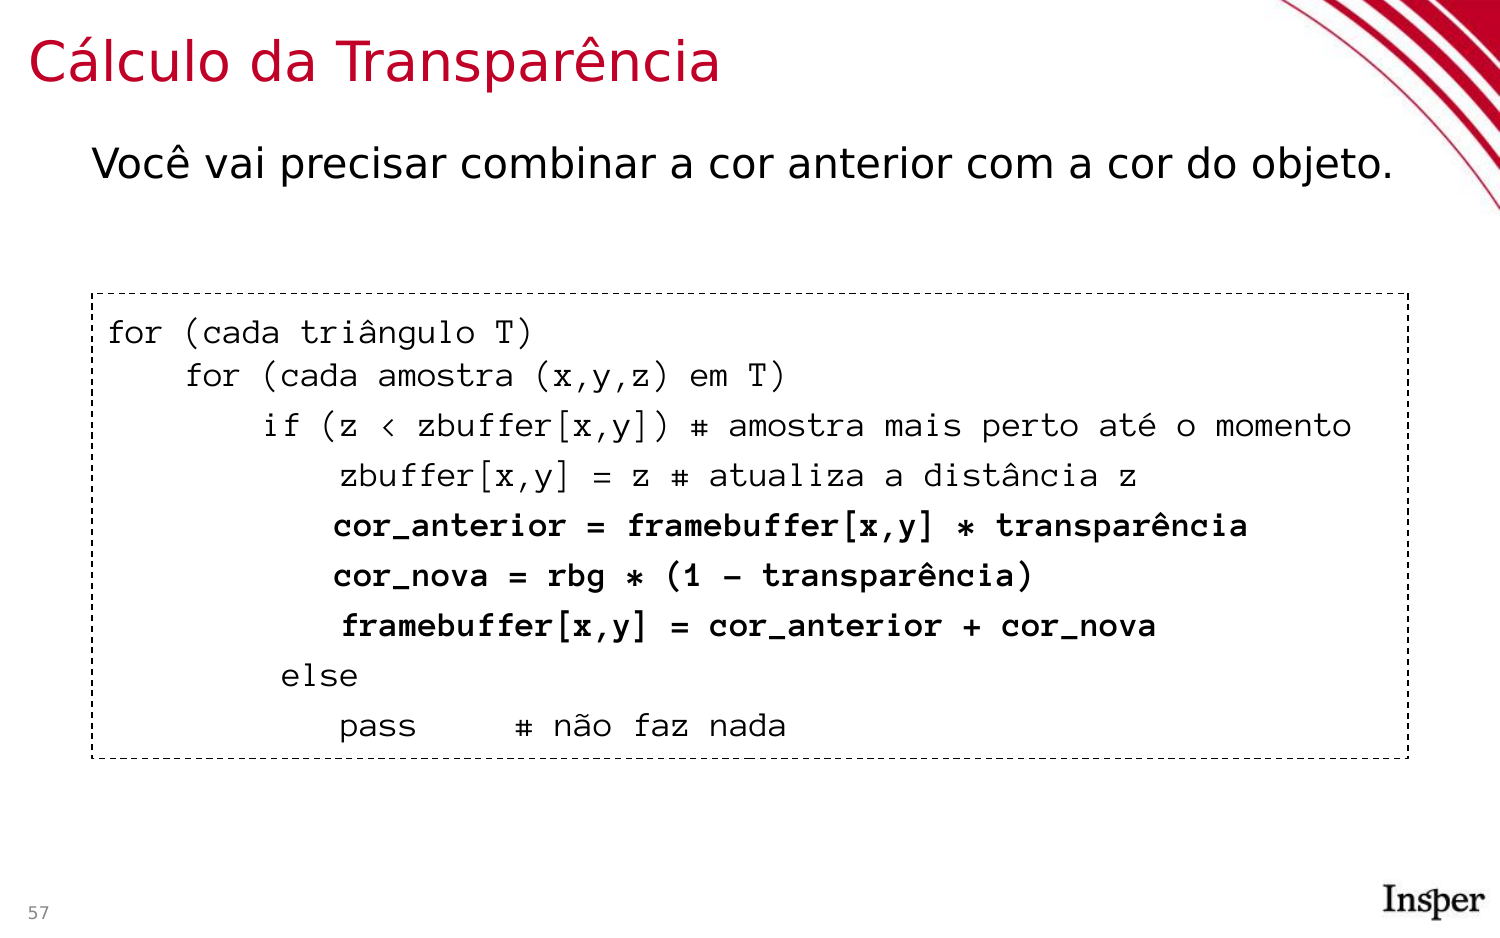

# Cálculo da Transparência
Você vai precisar combinar a cor anterior com a cor do objeto.
for (cada triângulo T)
    for (cada amostra (x,y,z) em T)
        if (z < zbuffer[x,y]) # amostra mais perto até o momento
            zbuffer[x,y] = z # atualiza a distância z
	    cor_anterior = framebuffer[x,y] * transparência
	    cor_nova = rbg * (1 – transparência)
            framebuffer[x,y] = cor_anterior + cor_nova
         else
            pass     # não faz nada
57